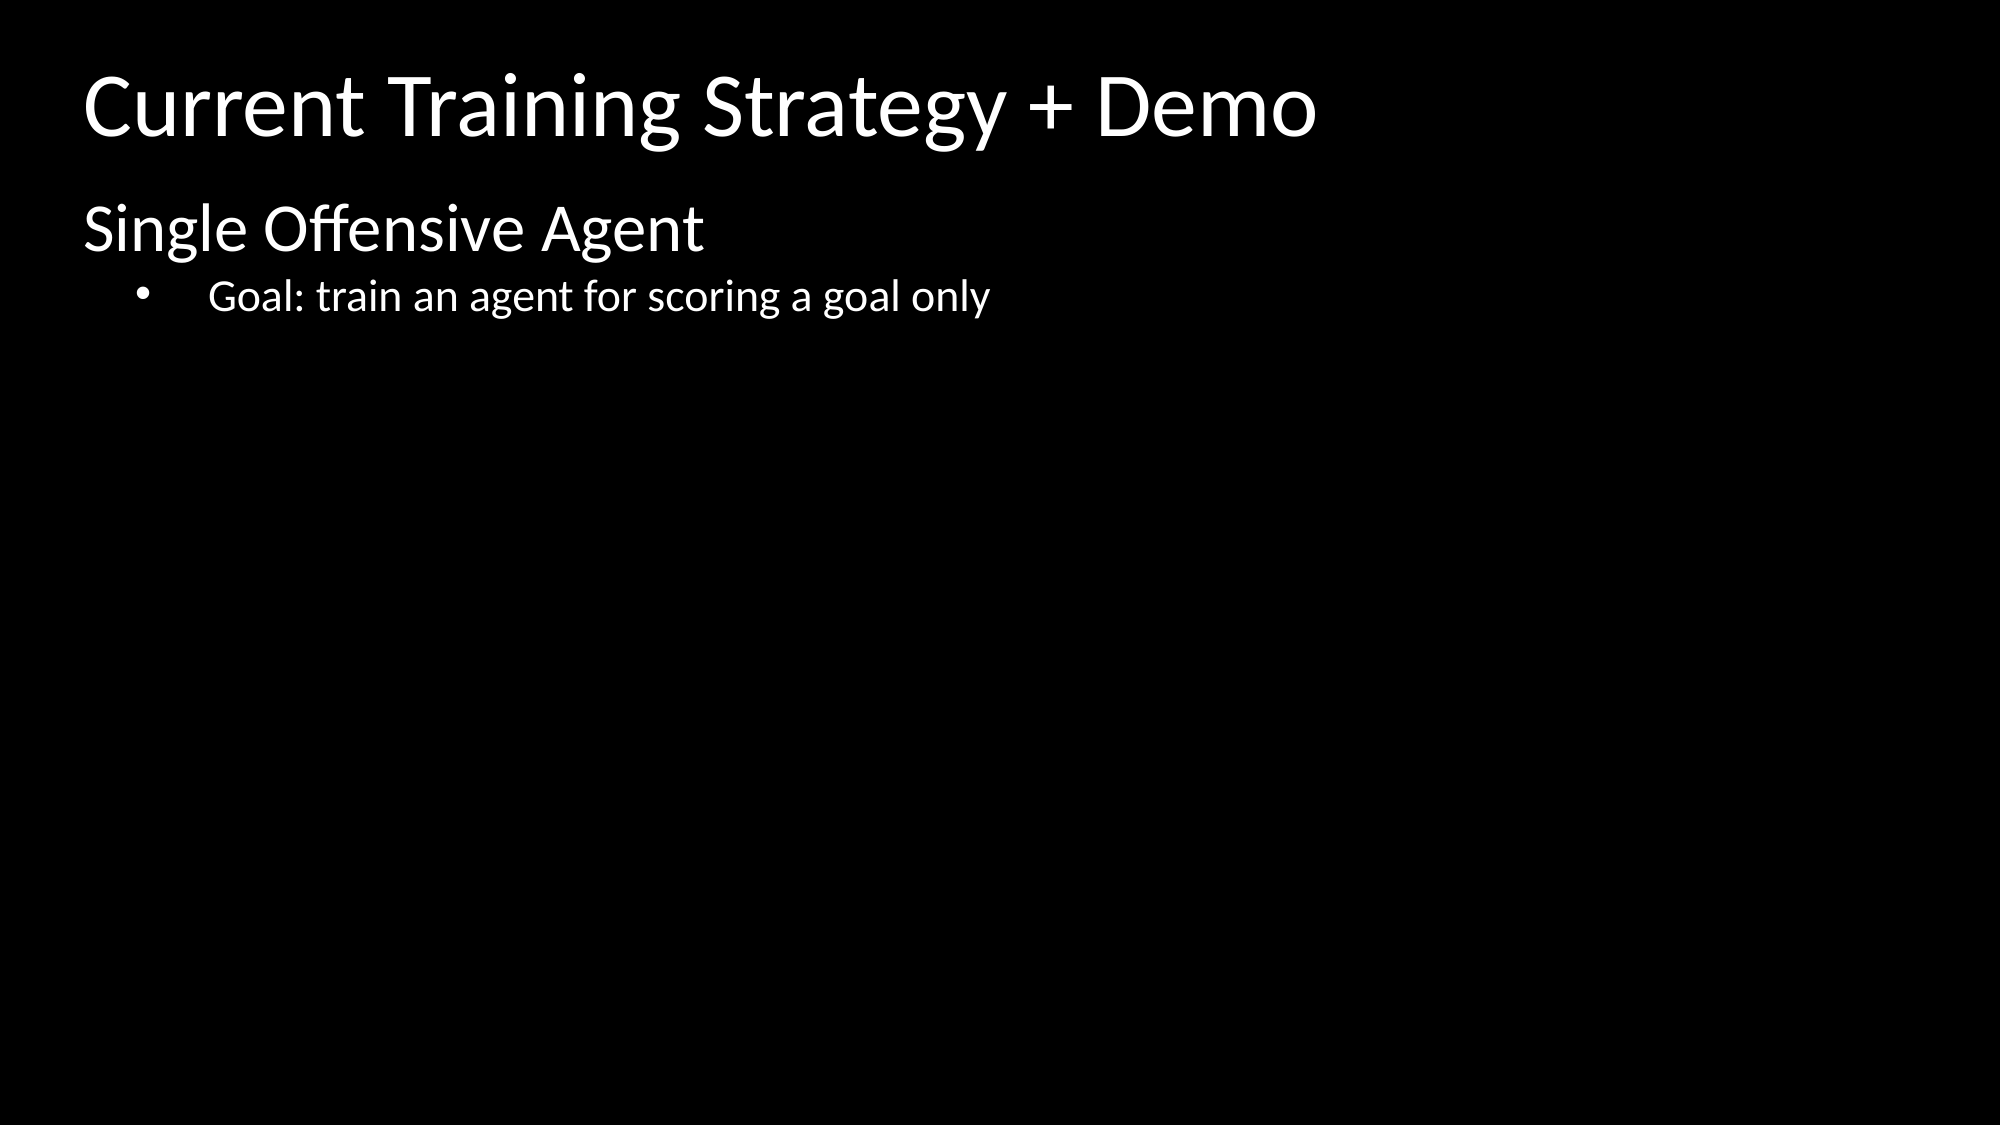

# Current Training Strategy + Demo
Single Offensive Agent
Goal: train an agent for scoring a goal only